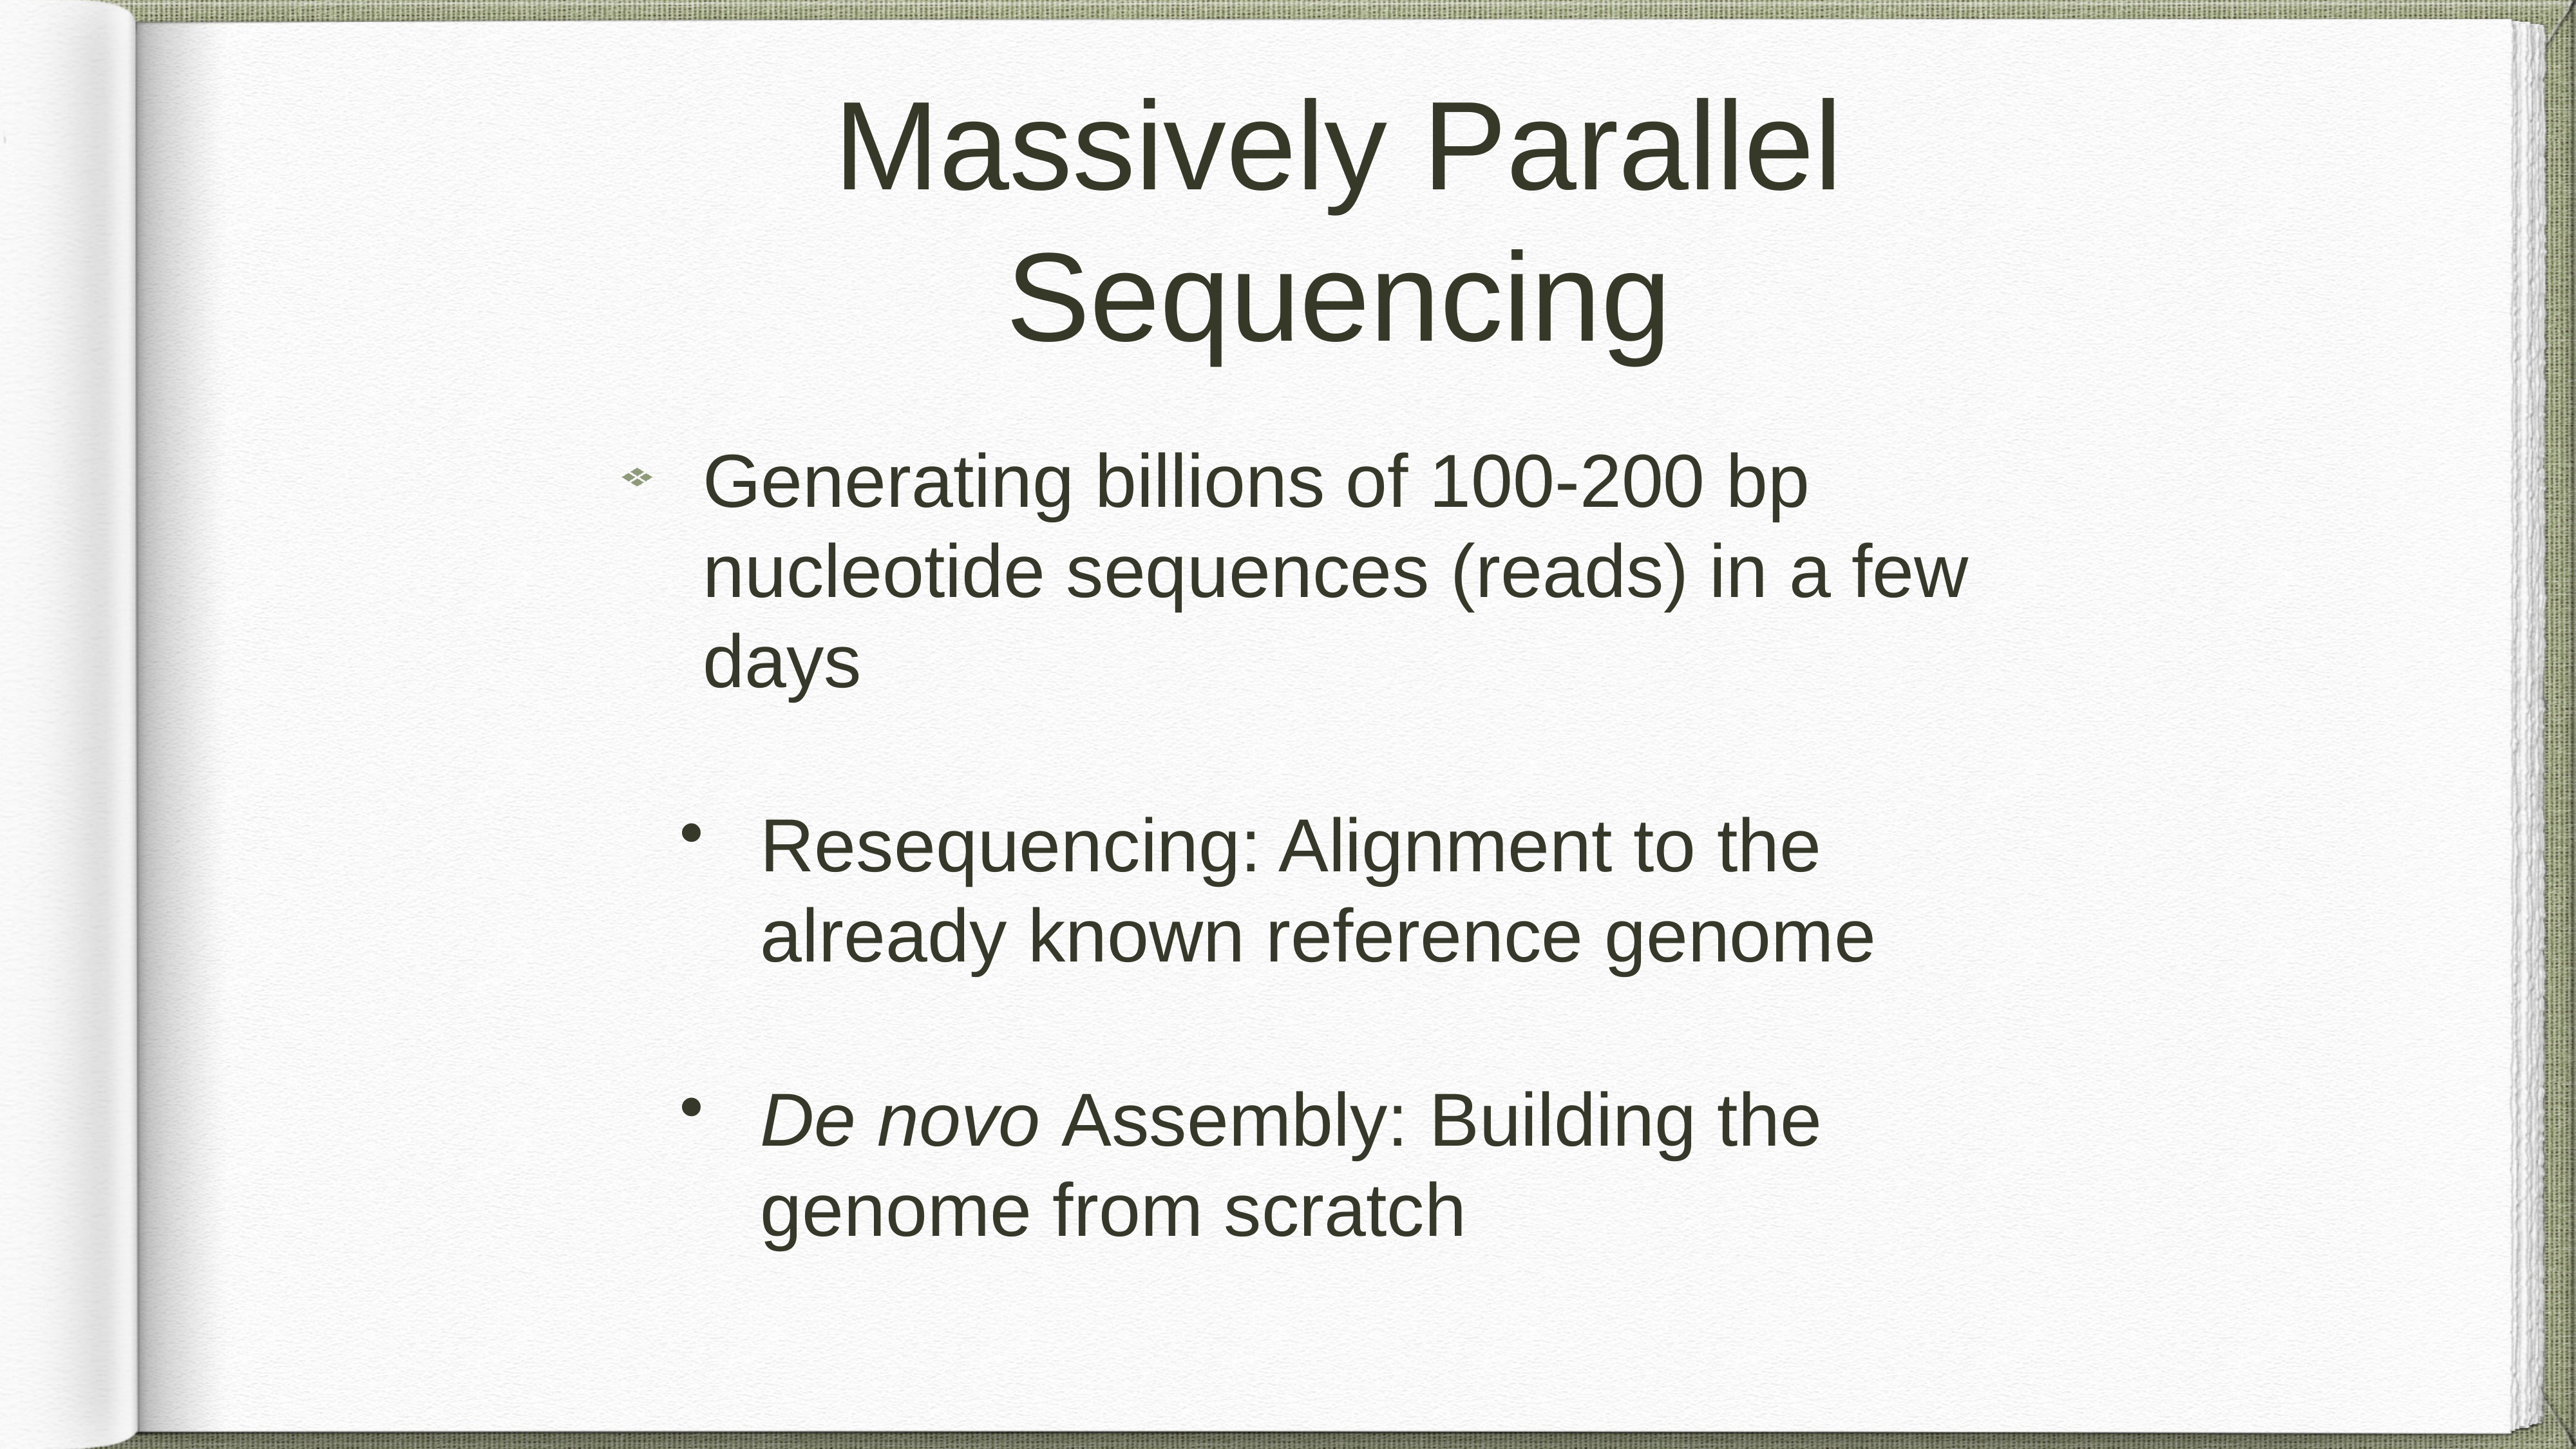

# Massively Parallel Sequencing
Generating billions of 100-200 bp nucleotide sequences (reads) in a few days
Resequencing: Alignment to the already known reference genome
De novo Assembly: Building the genome from scratch